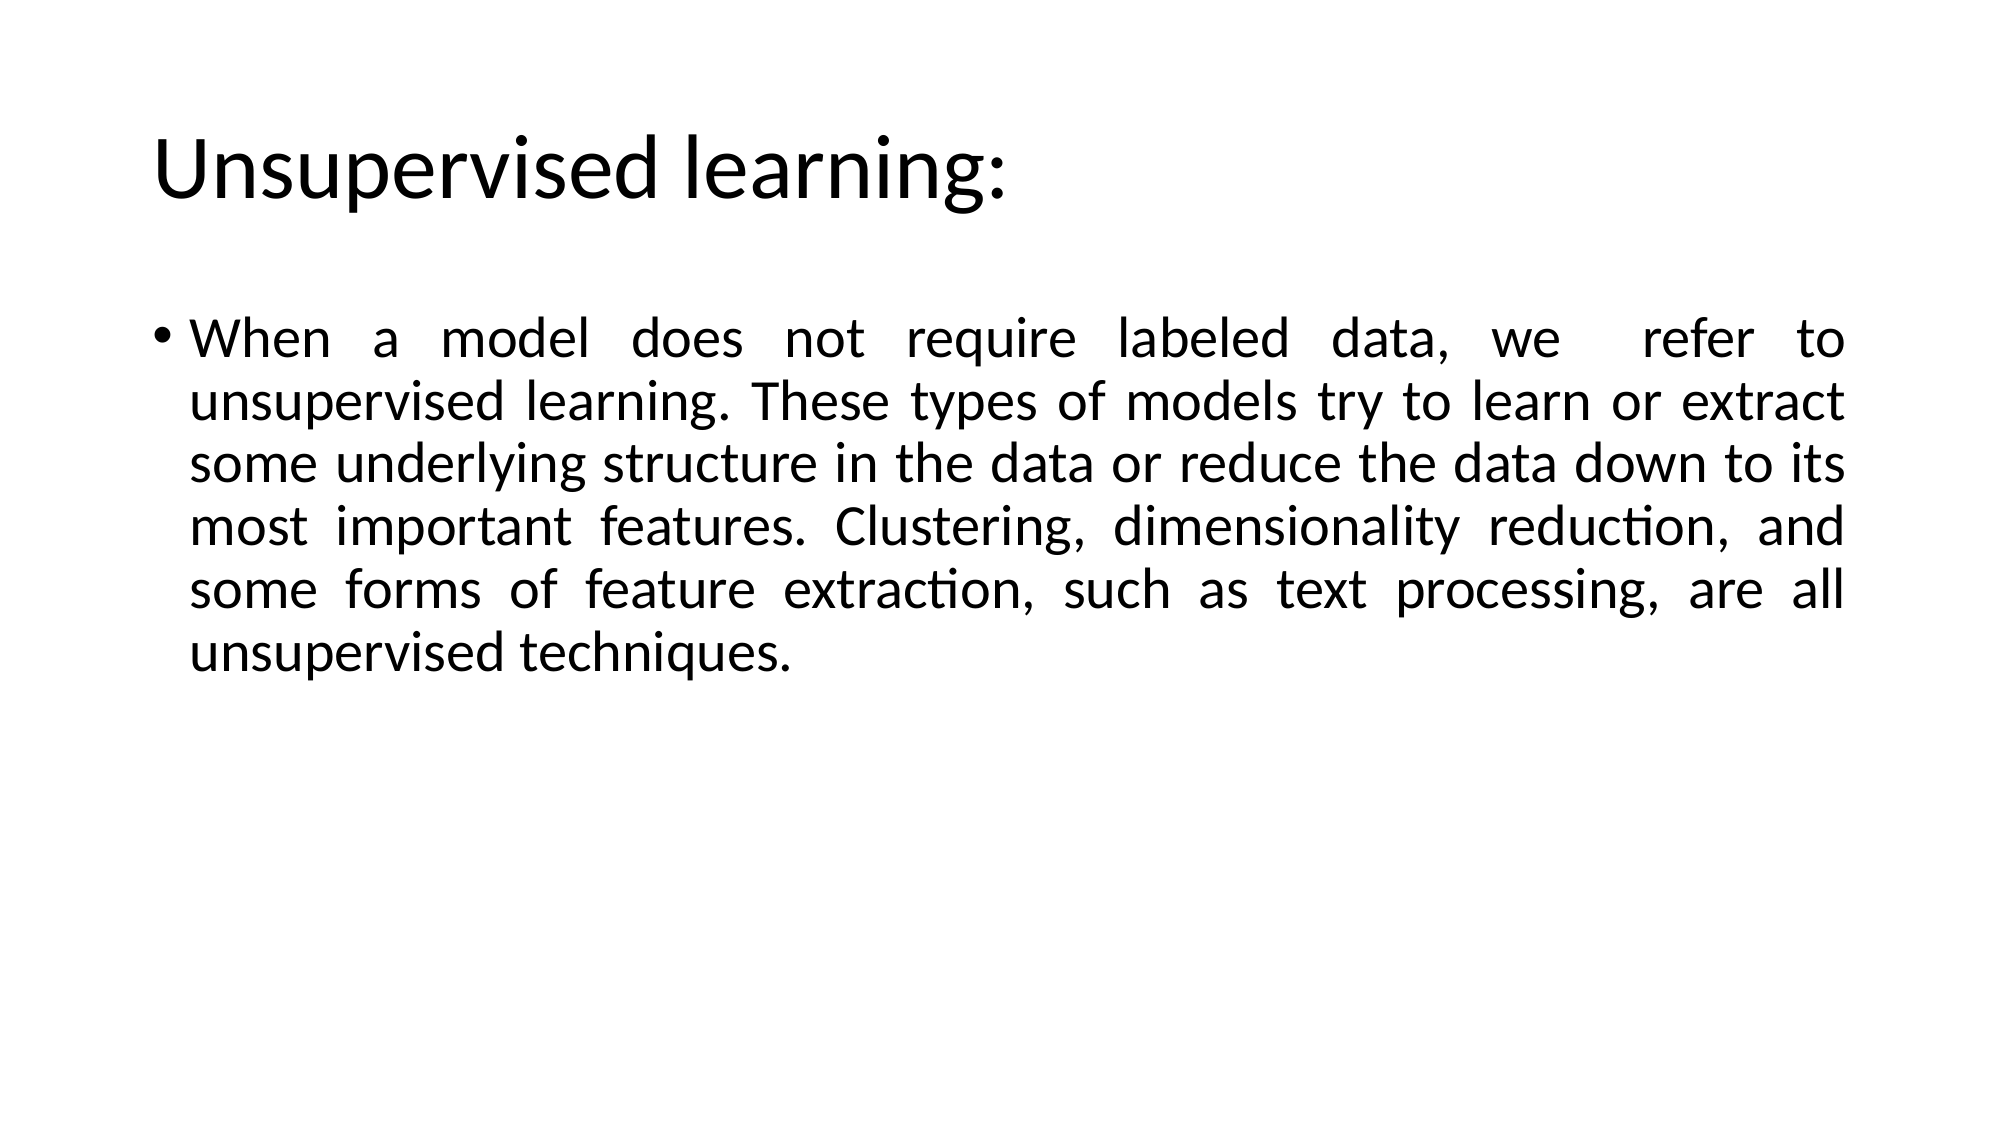

# Unsupervised learning:
When a model does not require labeled data, we  refer to unsupervised learning. These types of models try to learn or extract some underlying structure in the data or reduce the data down to its most important features. Clustering, dimensionality reduction, and some forms of feature extraction, such as text processing, are all unsupervised techniques.